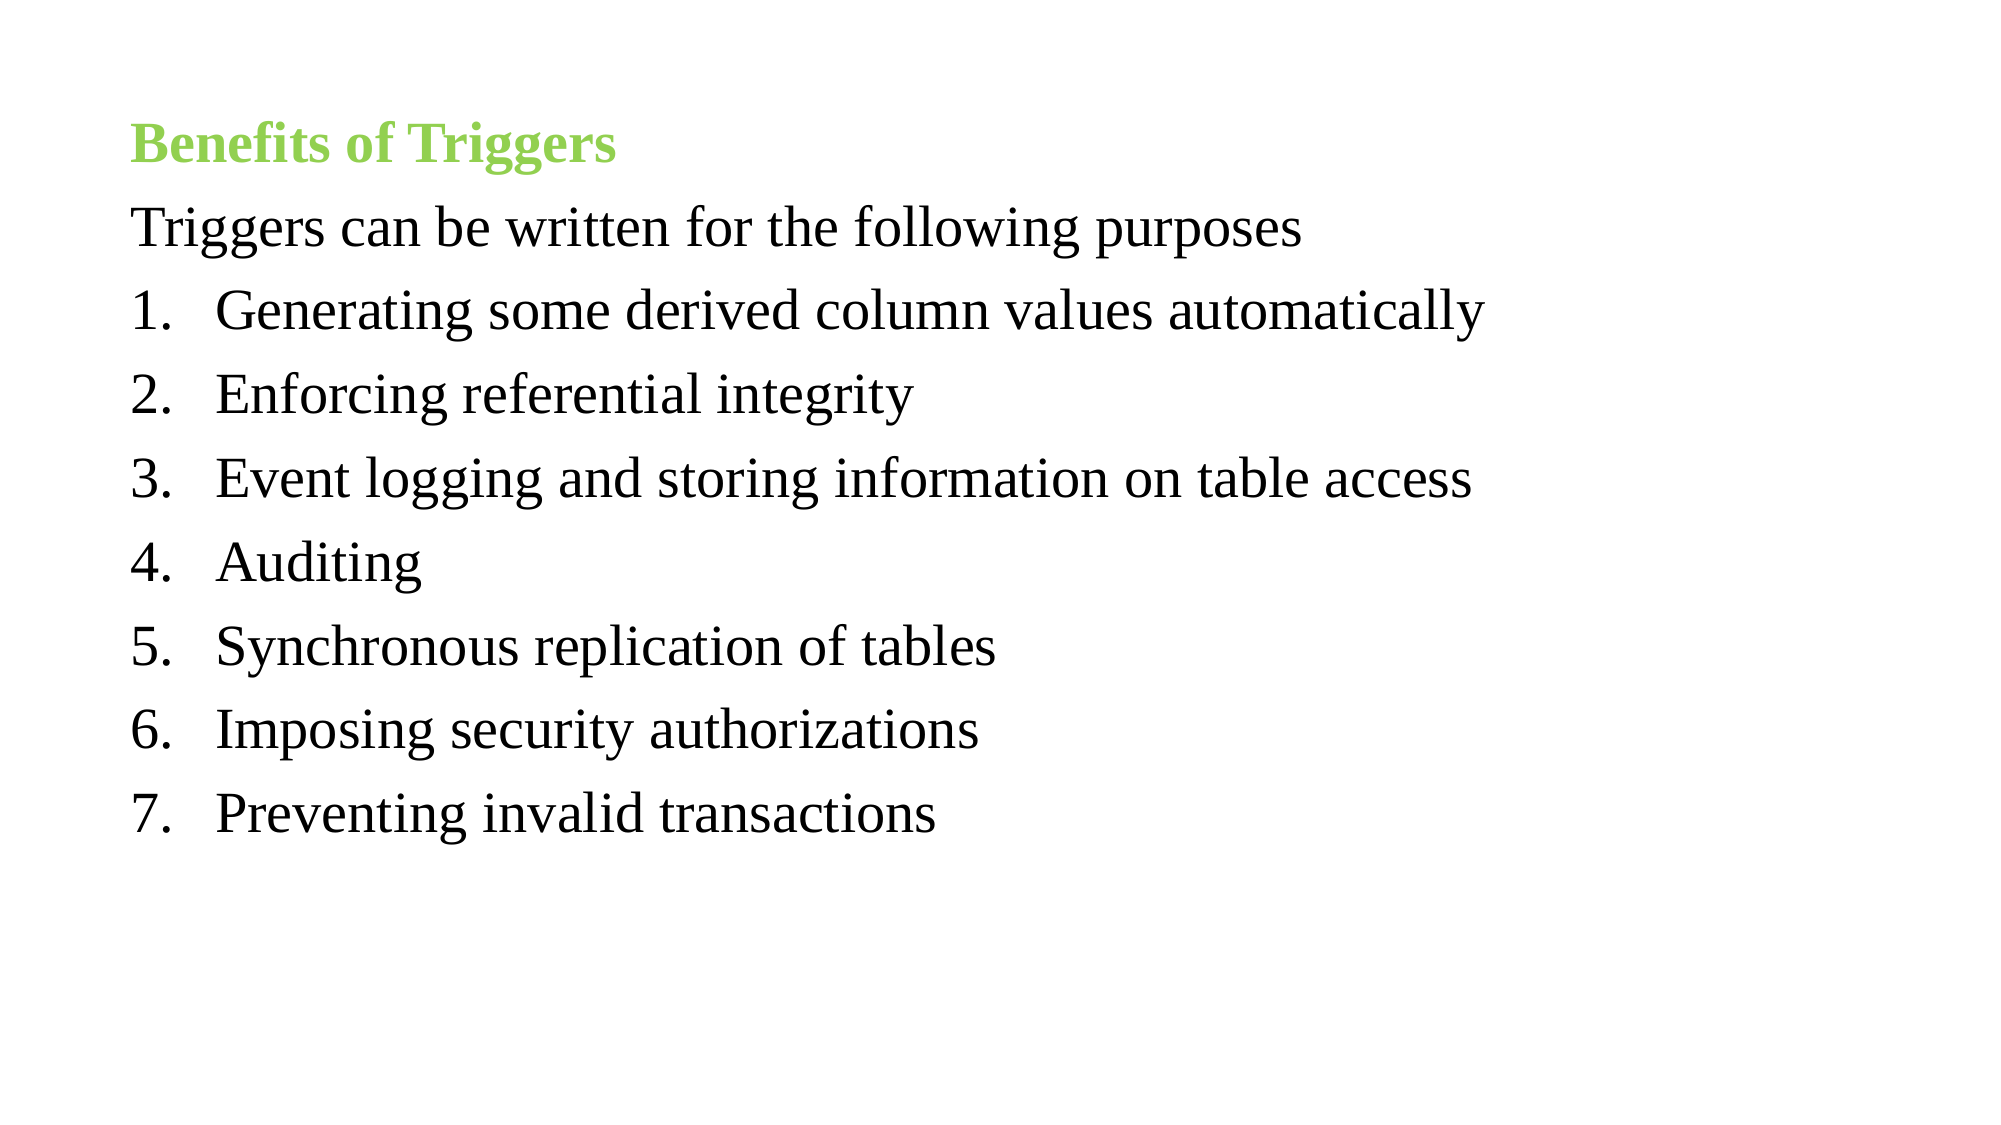

Benefits of Triggers
Triggers can be written for the following purposes
Generating some derived column values automatically
Enforcing referential integrity
Event logging and storing information on table access
Auditing
Synchronous replication of tables
Imposing security authorizations
Preventing invalid transactions